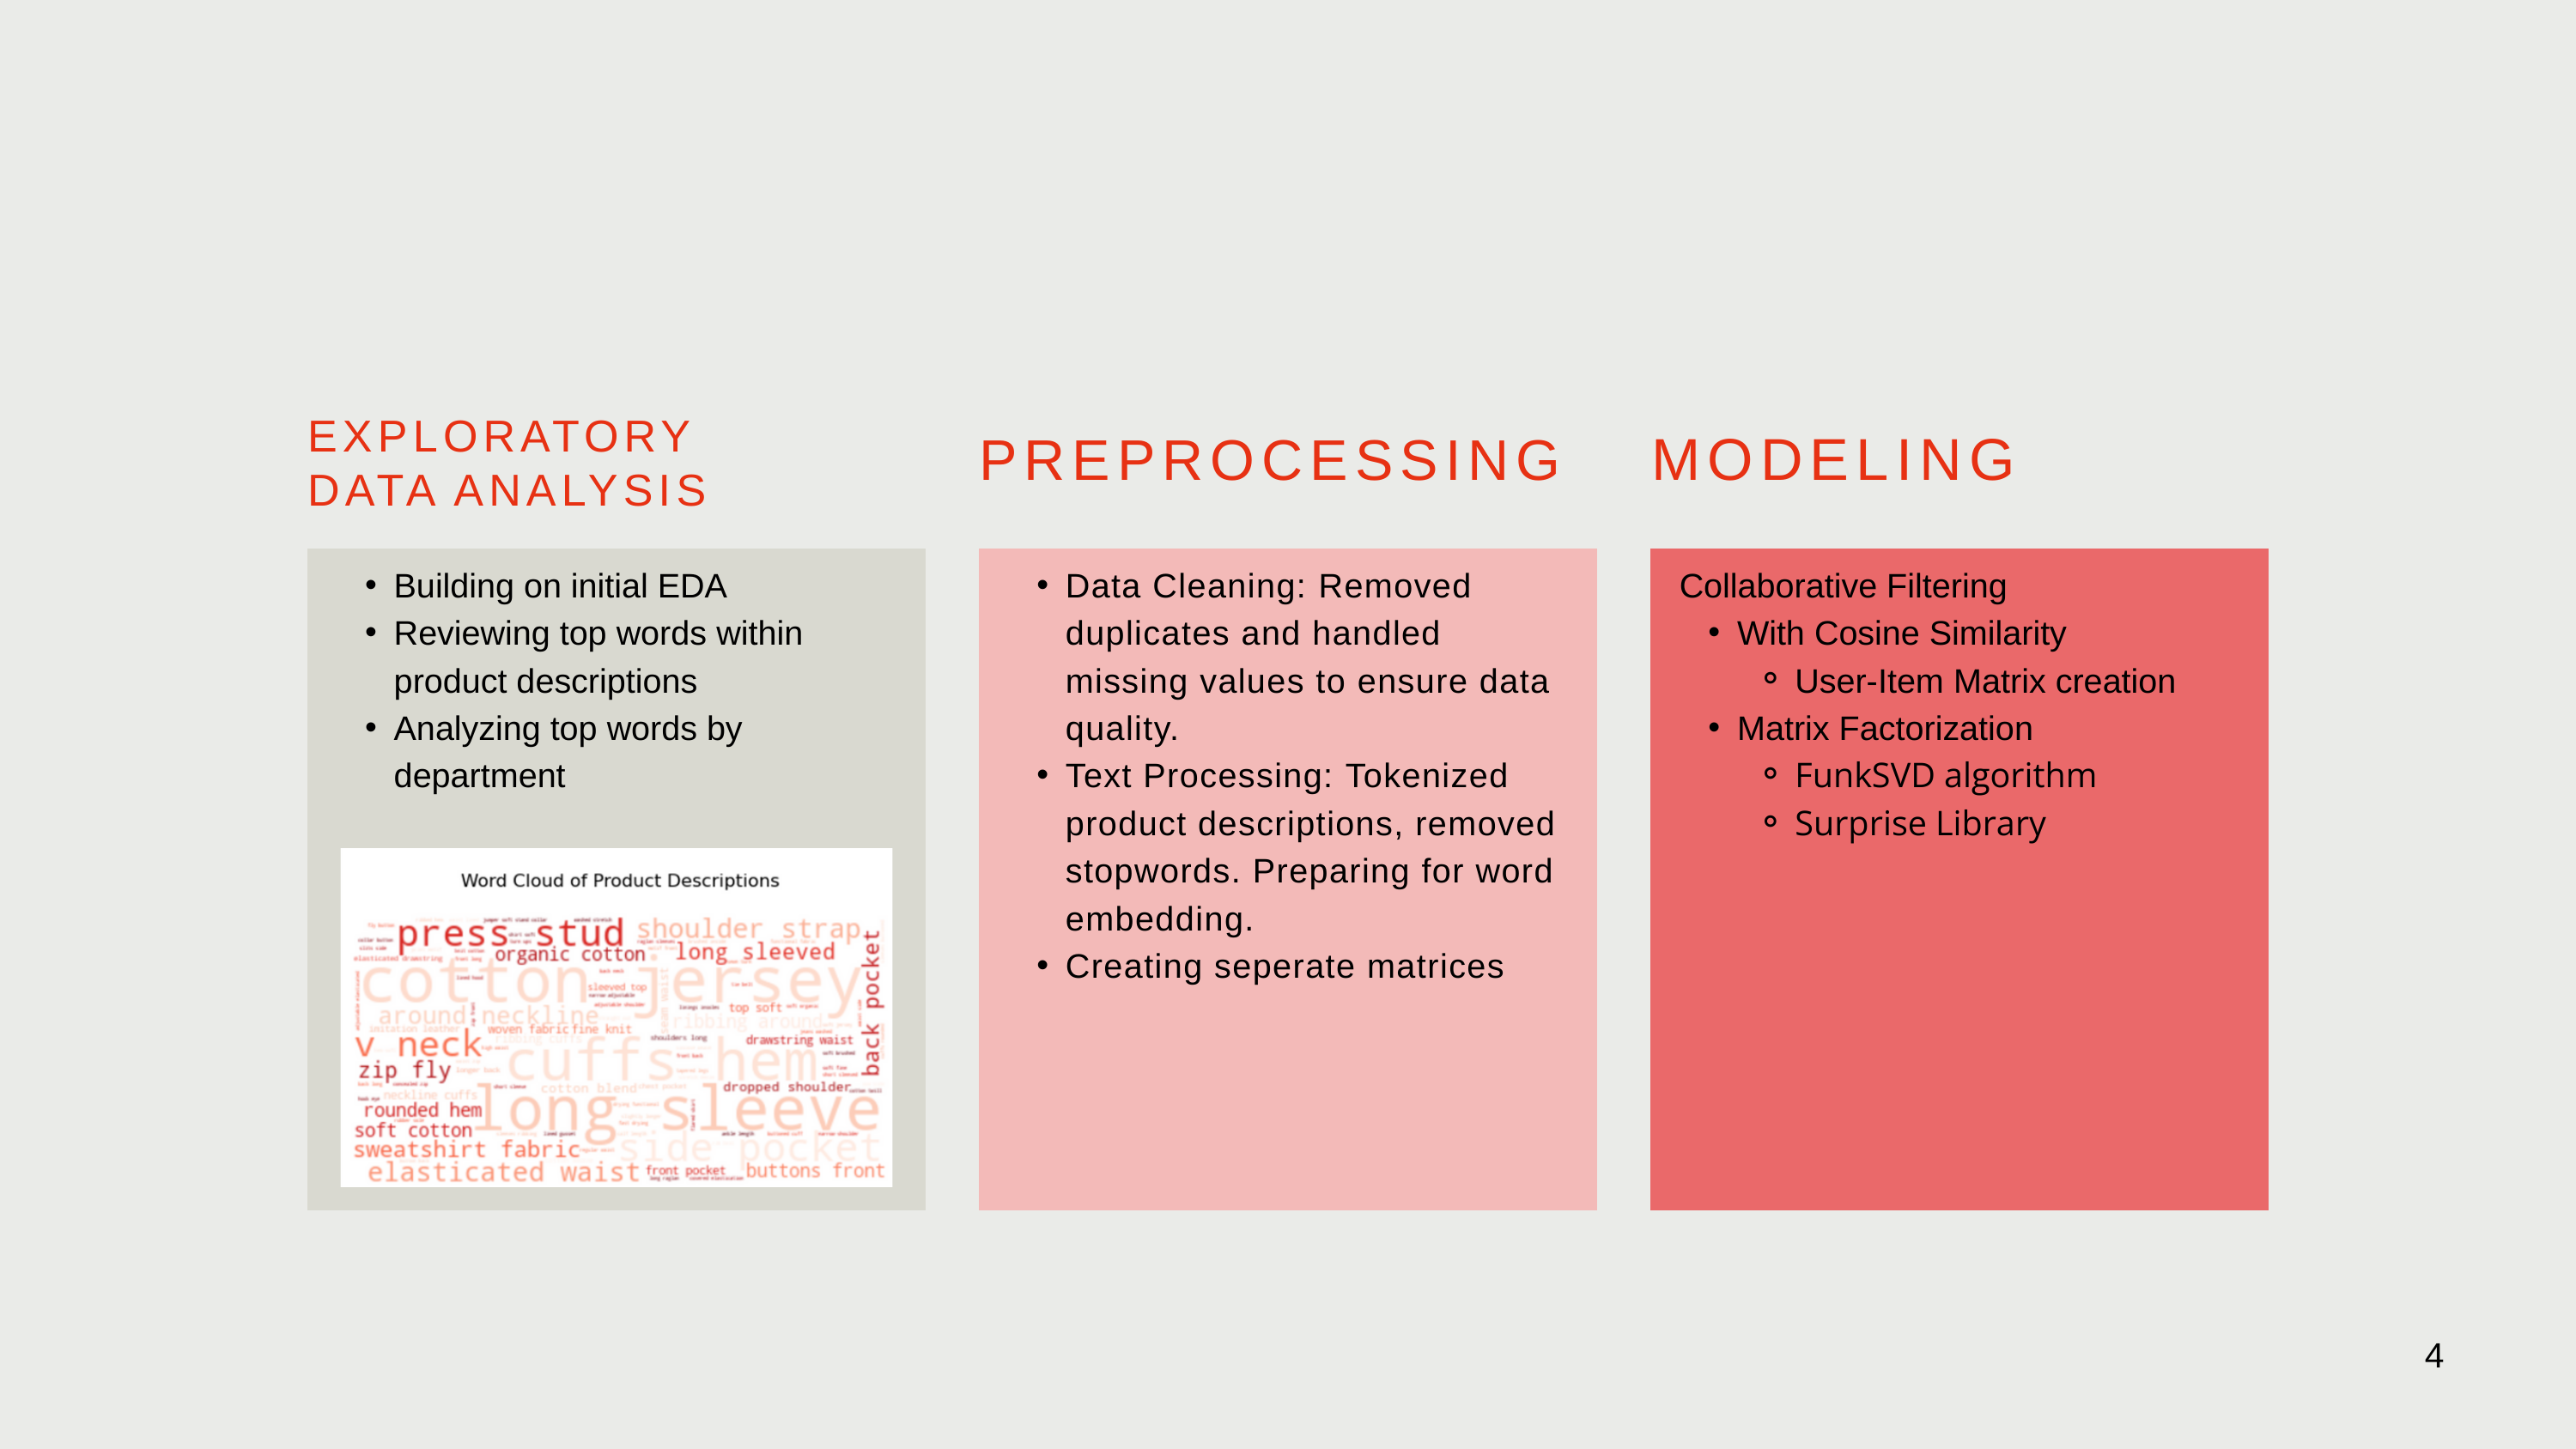

EXPLORATORY DATA ANALYSIS
MODELING
PREPROCESSING

Building on initial EDA
Reviewing top words within product descriptions
Analyzing top words by department

Data Cleaning: Removed duplicates and handled missing values to ensure data quality.
Text Processing: Tokenized product descriptions, removed stopwords. Preparing for word embedding.
Creating seperate matrices

Collaborative Filtering
With Cosine Similarity
User-Item Matrix creation
Matrix Factorization
FunkSVD algorithm
Surprise Library

4